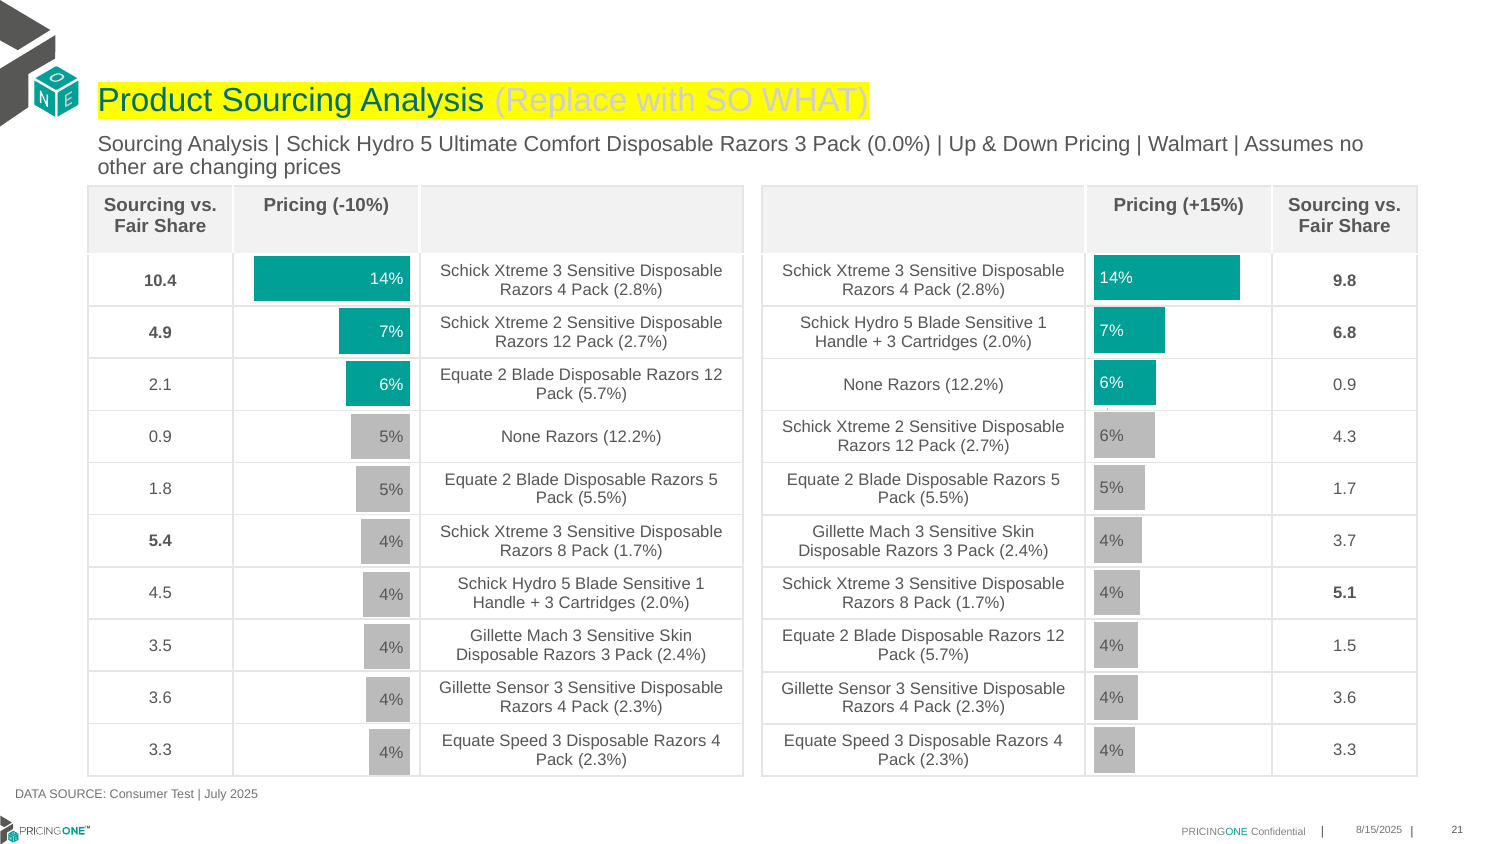

# Product Sourcing Analysis (Replace with SO WHAT)
Sourcing Analysis | Schick Hydro 5 Ultimate Comfort Disposable Razors 3 Pack (0.0%) | Up & Down Pricing | Walmart | Assumes no other are changing prices
| Sourcing vs. Fair Share | Pricing (-10%) |  |
| --- | --- | --- |
| 10.4 |  | Schick Xtreme 3 Sensitive Disposable Razors 4 Pack (2.8%) |
| 4.9 |  | Schick Xtreme 2 Sensitive Disposable Razors 12 Pack (2.7%) |
| 2.1 |  | Equate 2 Blade Disposable Razors 12 Pack (5.7%) |
| 0.9 |  | None Razors (12.2%) |
| 1.8 |  | Equate 2 Blade Disposable Razors 5 Pack (5.5%) |
| 5.4 |  | Schick Xtreme 3 Sensitive Disposable Razors 8 Pack (1.7%) |
| 4.5 |  | Schick Hydro 5 Blade Sensitive 1 Handle + 3 Cartridges (2.0%) |
| 3.5 |  | Gillette Mach 3 Sensitive Skin Disposable Razors 3 Pack (2.4%) |
| 3.6 |  | Gillette Sensor 3 Sensitive Disposable Razors 4 Pack (2.3%) |
| 3.3 |  | Equate Speed 3 Disposable Razors 4 Pack (2.3%) |
|  | Pricing (+15%) | Sourcing vs. Fair Share |
| --- | --- | --- |
| Schick Xtreme 3 Sensitive Disposable Razors 4 Pack (2.8%) |  | 9.8 |
| Schick Hydro 5 Blade Sensitive 1 Handle + 3 Cartridges (2.0%) |  | 6.8 |
| None Razors (12.2%) |  | 0.9 |
| Schick Xtreme 2 Sensitive Disposable Razors 12 Pack (2.7%) |  | 4.3 |
| Equate 2 Blade Disposable Razors 5 Pack (5.5%) |  | 1.7 |
| Gillette Mach 3 Sensitive Skin Disposable Razors 3 Pack (2.4%) |  | 3.7 |
| Schick Xtreme 3 Sensitive Disposable Razors 8 Pack (1.7%) |  | 5.1 |
| Equate 2 Blade Disposable Razors 12 Pack (5.7%) |  | 1.5 |
| Gillette Sensor 3 Sensitive Disposable Razors 4 Pack (2.3%) |  | 3.6 |
| Equate Speed 3 Disposable Razors 4 Pack (2.3%) |  | 3.3 |

### Chart

| Category | Schick Hydro 5 Ultimate Comfort Disposable Razors 3 Pack (0.0%) |
|---|---|
| Schick Xtreme 3 Sensitive Disposable Razors 4 Pack (2.8%) | 0.1351744907777278 |
| Schick Hydro 5 Blade Sensitive 1 Handle + 3 Cartridges (2.0%) | 0.06602523220499341 |
| None Razors (12.2%) | 0.05805796387398555 |
| Schick Xtreme 2 Sensitive Disposable Razors 12 Pack (2.7%) | 0.05654070397472888 |
| Equate 2 Blade Disposable Razors 5 Pack (5.5%) | 0.047738885765981814 |
| Gillette Mach 3 Sensitive Skin Disposable Razors 3 Pack (2.4%) | 0.04427869314131374 |
| Schick Xtreme 3 Sensitive Disposable Razors 8 Pack (1.7%) | 0.04269694699577807 |
| Equate 2 Blade Disposable Razors 12 Pack (5.7%) | 0.04129852165490746 |
| Gillette Sensor 3 Sensitive Disposable Razors 4 Pack (2.3%) | 0.04119493841285747 |
| Equate Speed 3 Disposable Razors 4 Pack (2.3%) | 0.03777337104831702 |

### Chart

| Category | Schick Hydro 5 Ultimate Comfort Disposable Razors 3 Pack (0.0%) |
|---|---|
| Schick Xtreme 3 Sensitive Disposable Razors 4 Pack (2.8%) | 0.14291045735380975 |
| Schick Xtreme 2 Sensitive Disposable Razors 12 Pack (2.7%) | 0.06528838952437736 |
| Equate 2 Blade Disposable Razors 12 Pack (5.7%) | 0.0582992184469031 |
| None Razors (12.2%) | 0.053667305882766664 |
| Equate 2 Blade Disposable Razors 5 Pack (5.5%) | 0.049802110190202996 |
| Schick Xtreme 3 Sensitive Disposable Razors 8 Pack (1.7%) | 0.044783992546899 |
| Schick Hydro 5 Blade Sensitive 1 Handle + 3 Cartridges (2.0%) | 0.04332309302289538 |
| Gillette Mach 3 Sensitive Skin Disposable Razors 3 Pack (2.4%) | 0.042390202734584374 |
| Gillette Sensor 3 Sensitive Disposable Razors 4 Pack (2.3%) | 0.0404435736190479 |
| Equate Speed 3 Disposable Razors 4 Pack (2.3%) | 0.03806071171530923 |
DATA SOURCE: Consumer Test | July 2025

8/15/2025
21